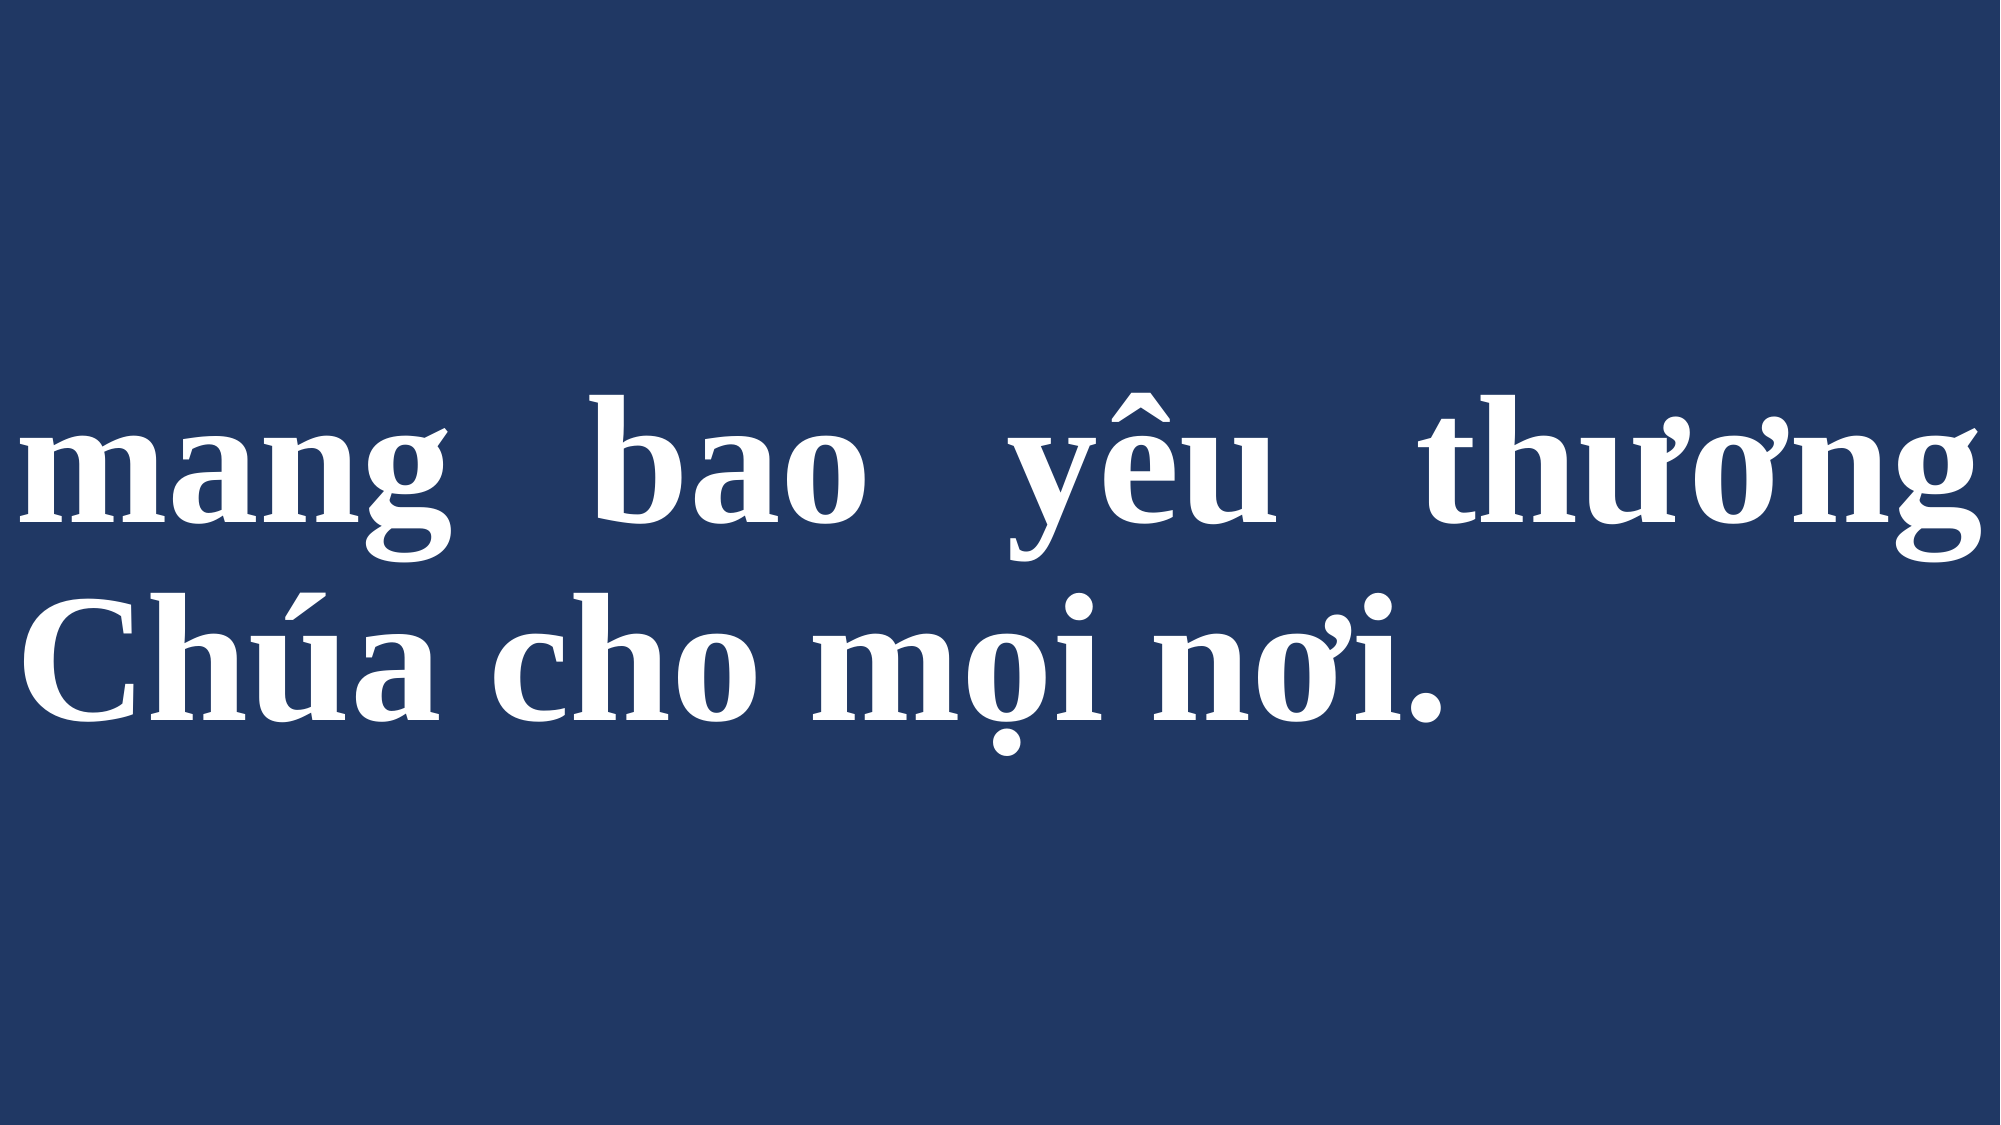

# mang bao yêu thương Chúa cho mọi nơi.